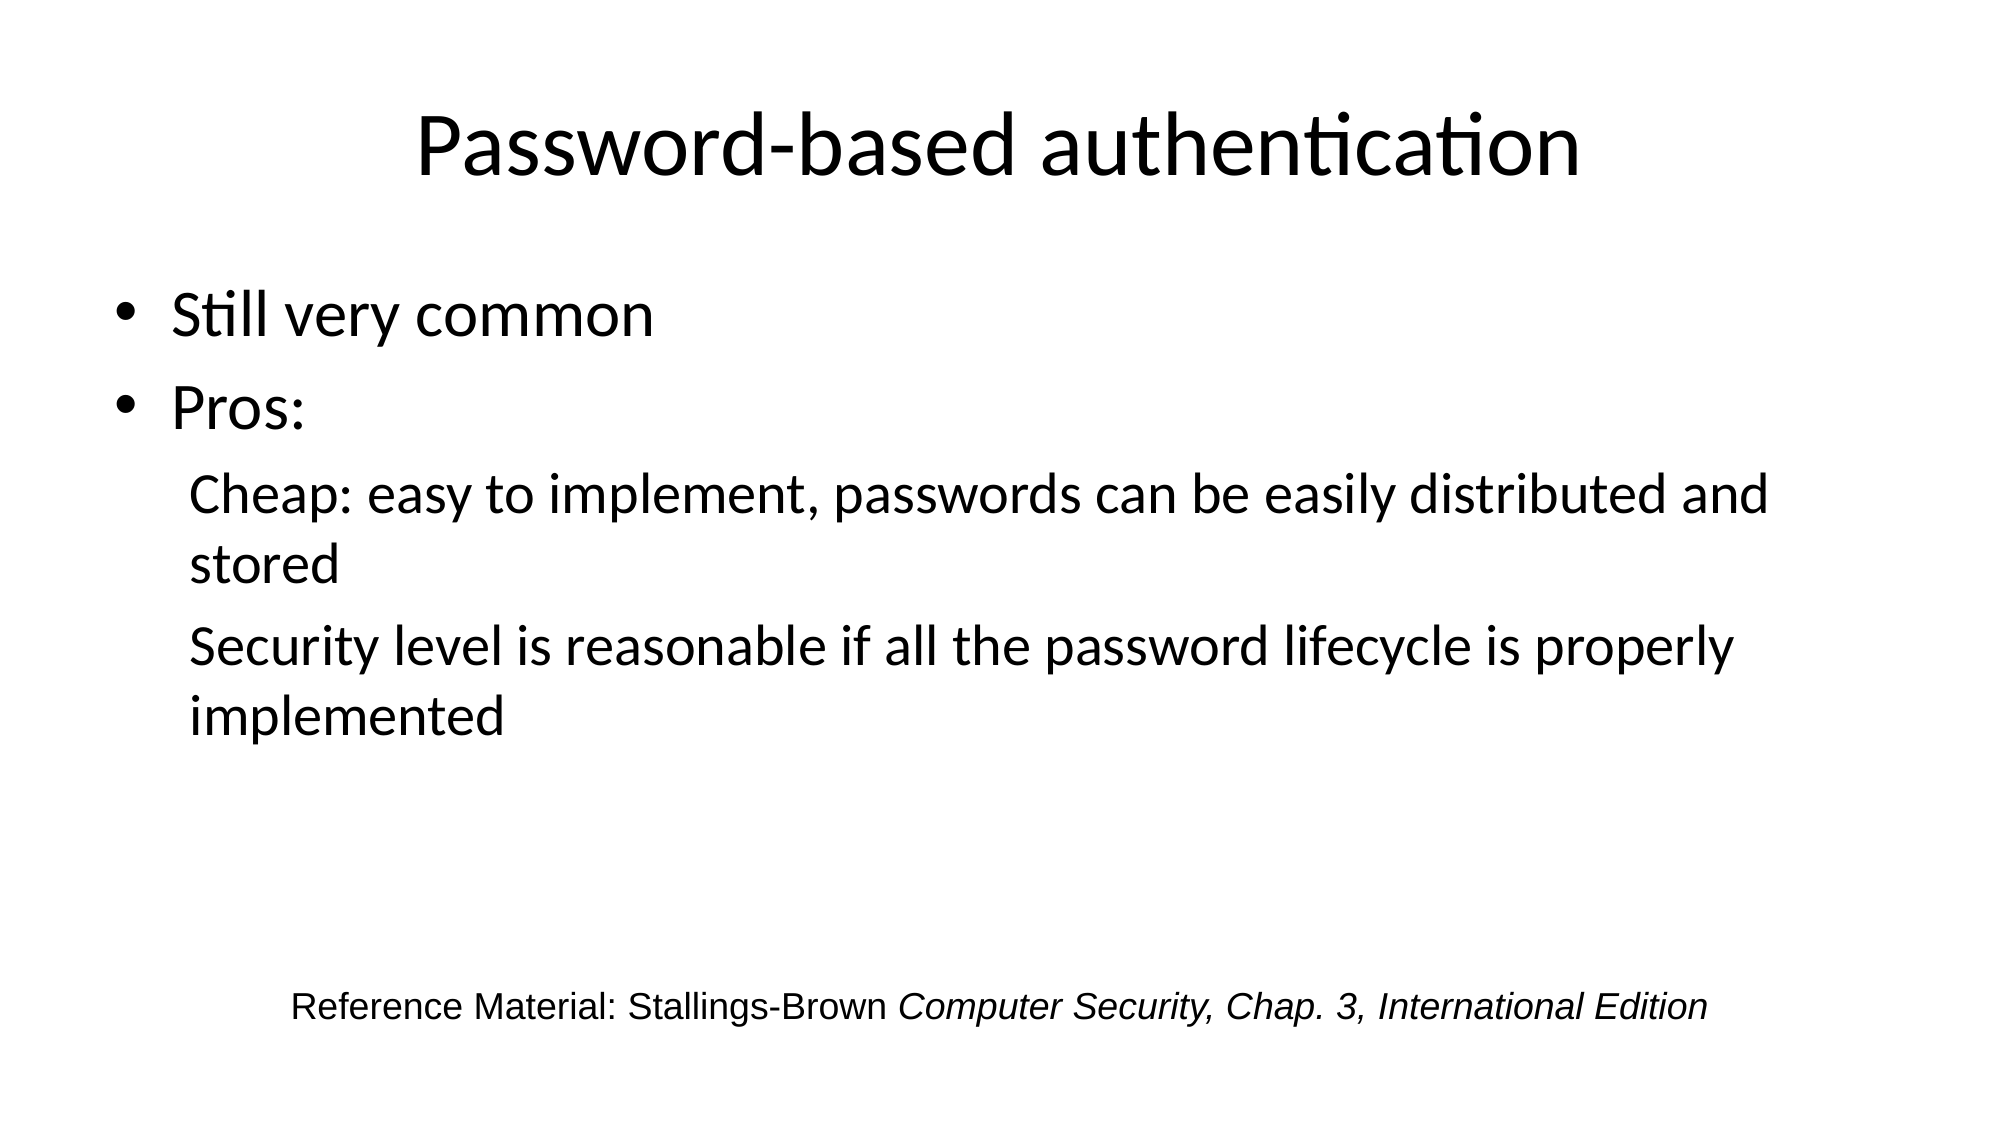

# Password-based authentication
Still very common
Pros:
Cheap: easy to implement, passwords can be easily distributed and stored
Security level is reasonable if all the password lifecycle is properly implemented

Reference Material: Stallings-Brown Computer Security, Chap. 3, International Edition